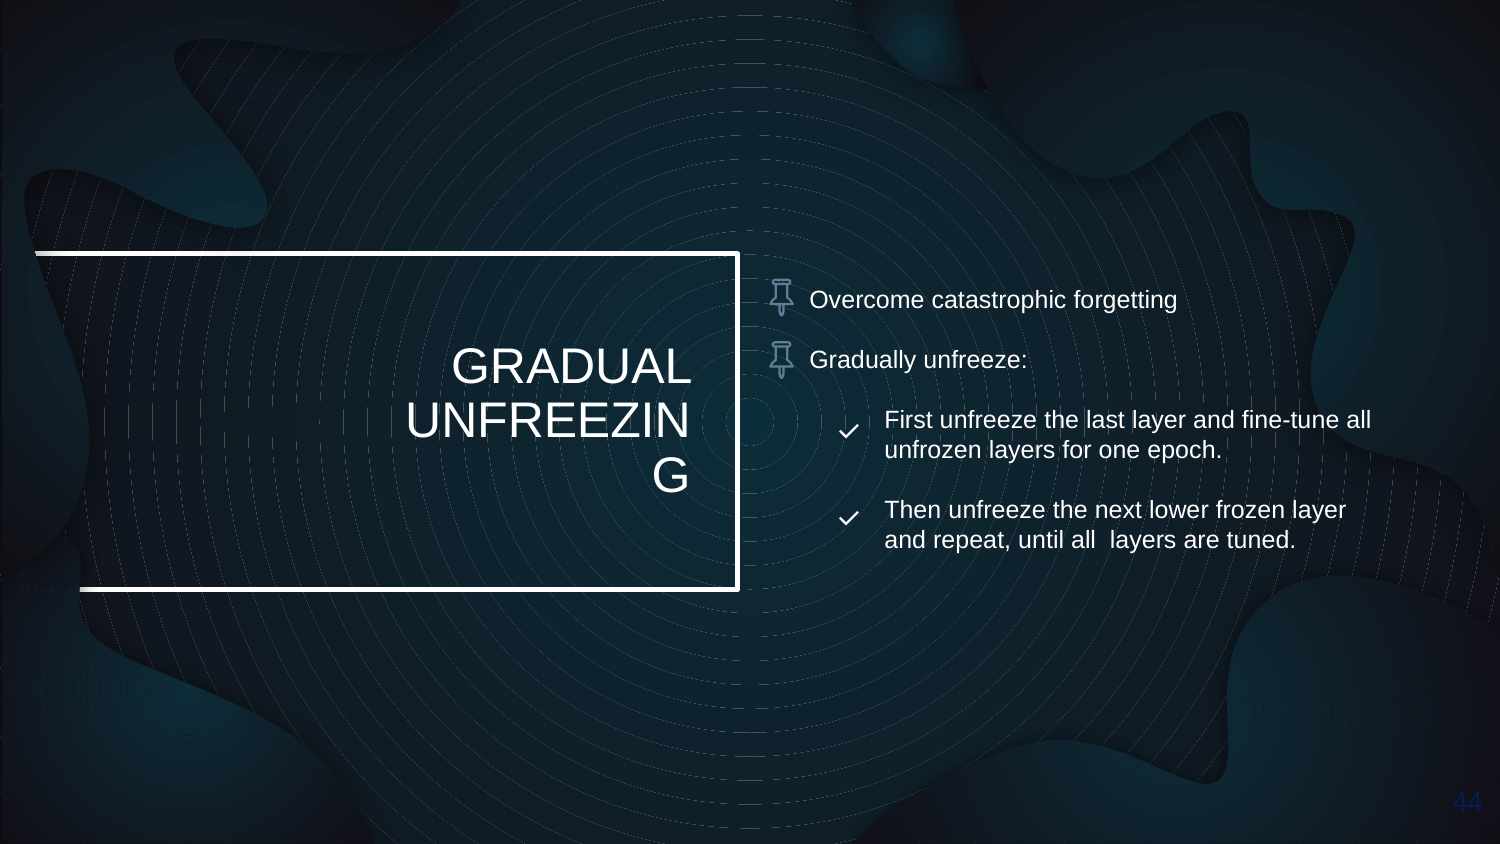

Overcome catastrophic forgetting

Gradually unfreeze:

First unfreeze the last layer and fine-tune all unfrozen layers for one epoch.

Then unfreeze the next lower frozen layer and repeat, until all  layers are tuned.

# GRADUAL UNFREEZING

✓
✓
44